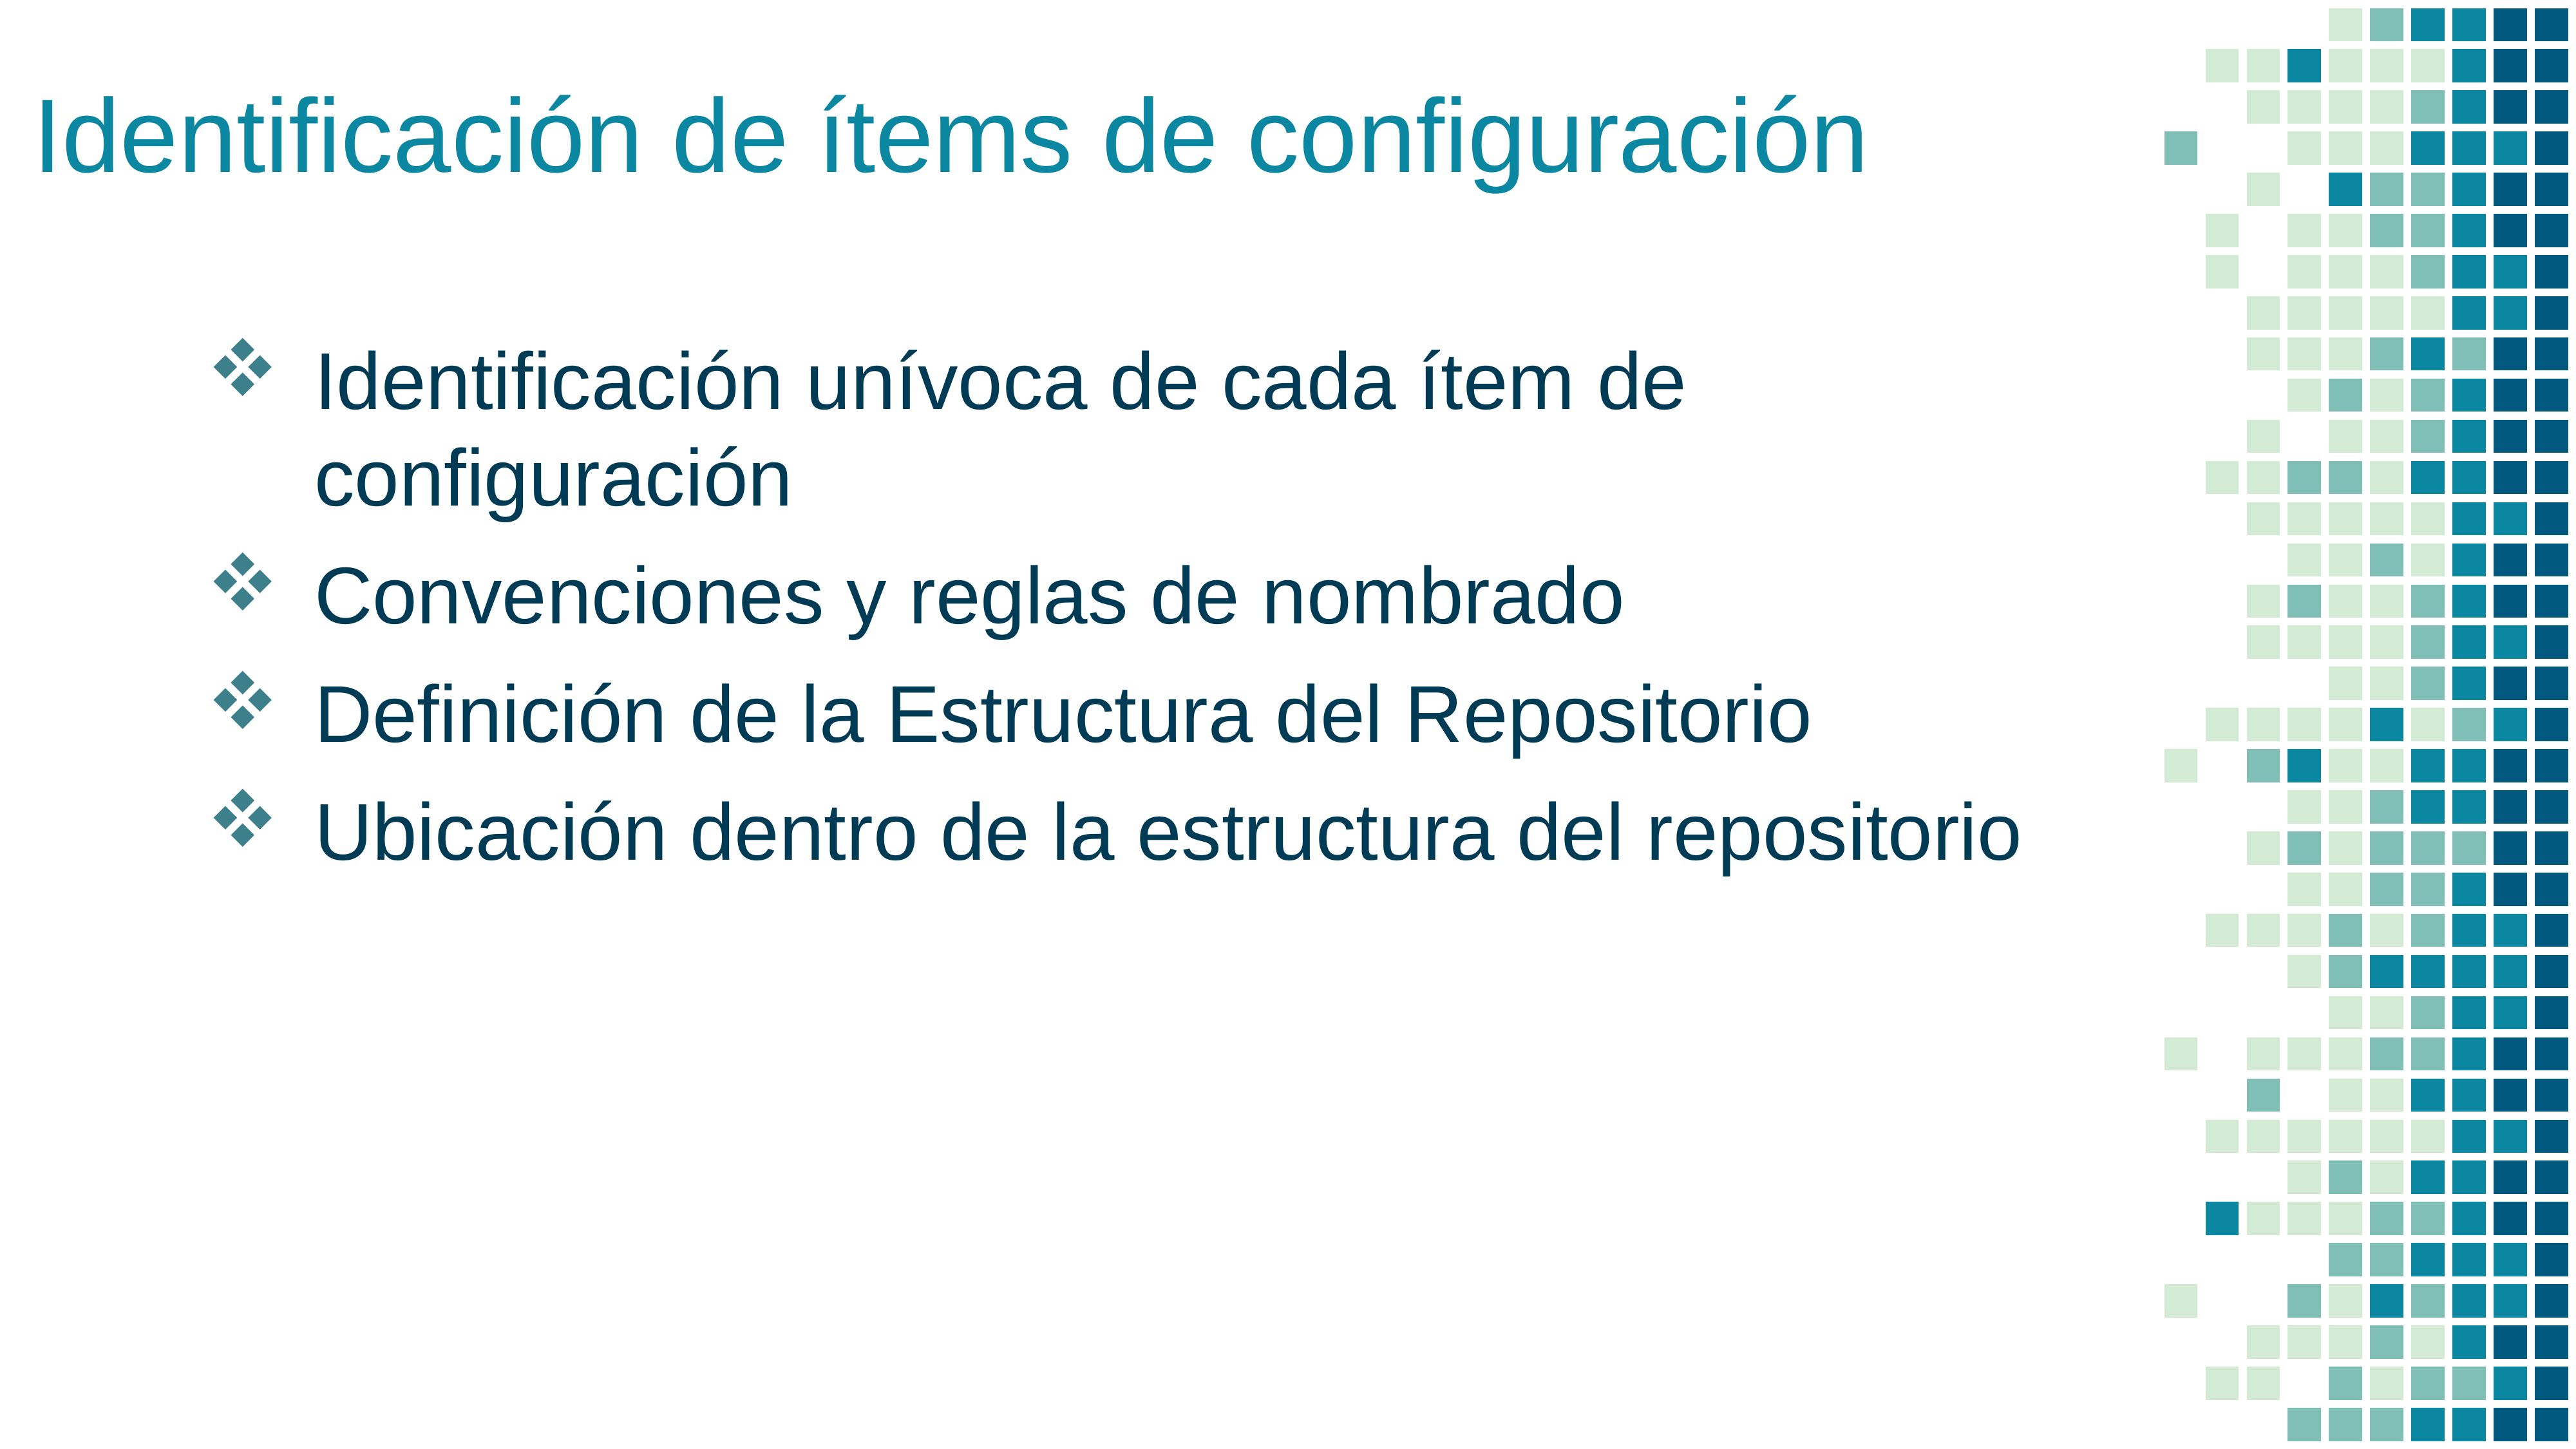

# Identificación de ítems de configuración
Identificación unívoca de cada ítem de configuración
Convenciones y reglas de nombrado
Definición de la Estructura del Repositorio
Ubicación dentro de la estructura del repositorio